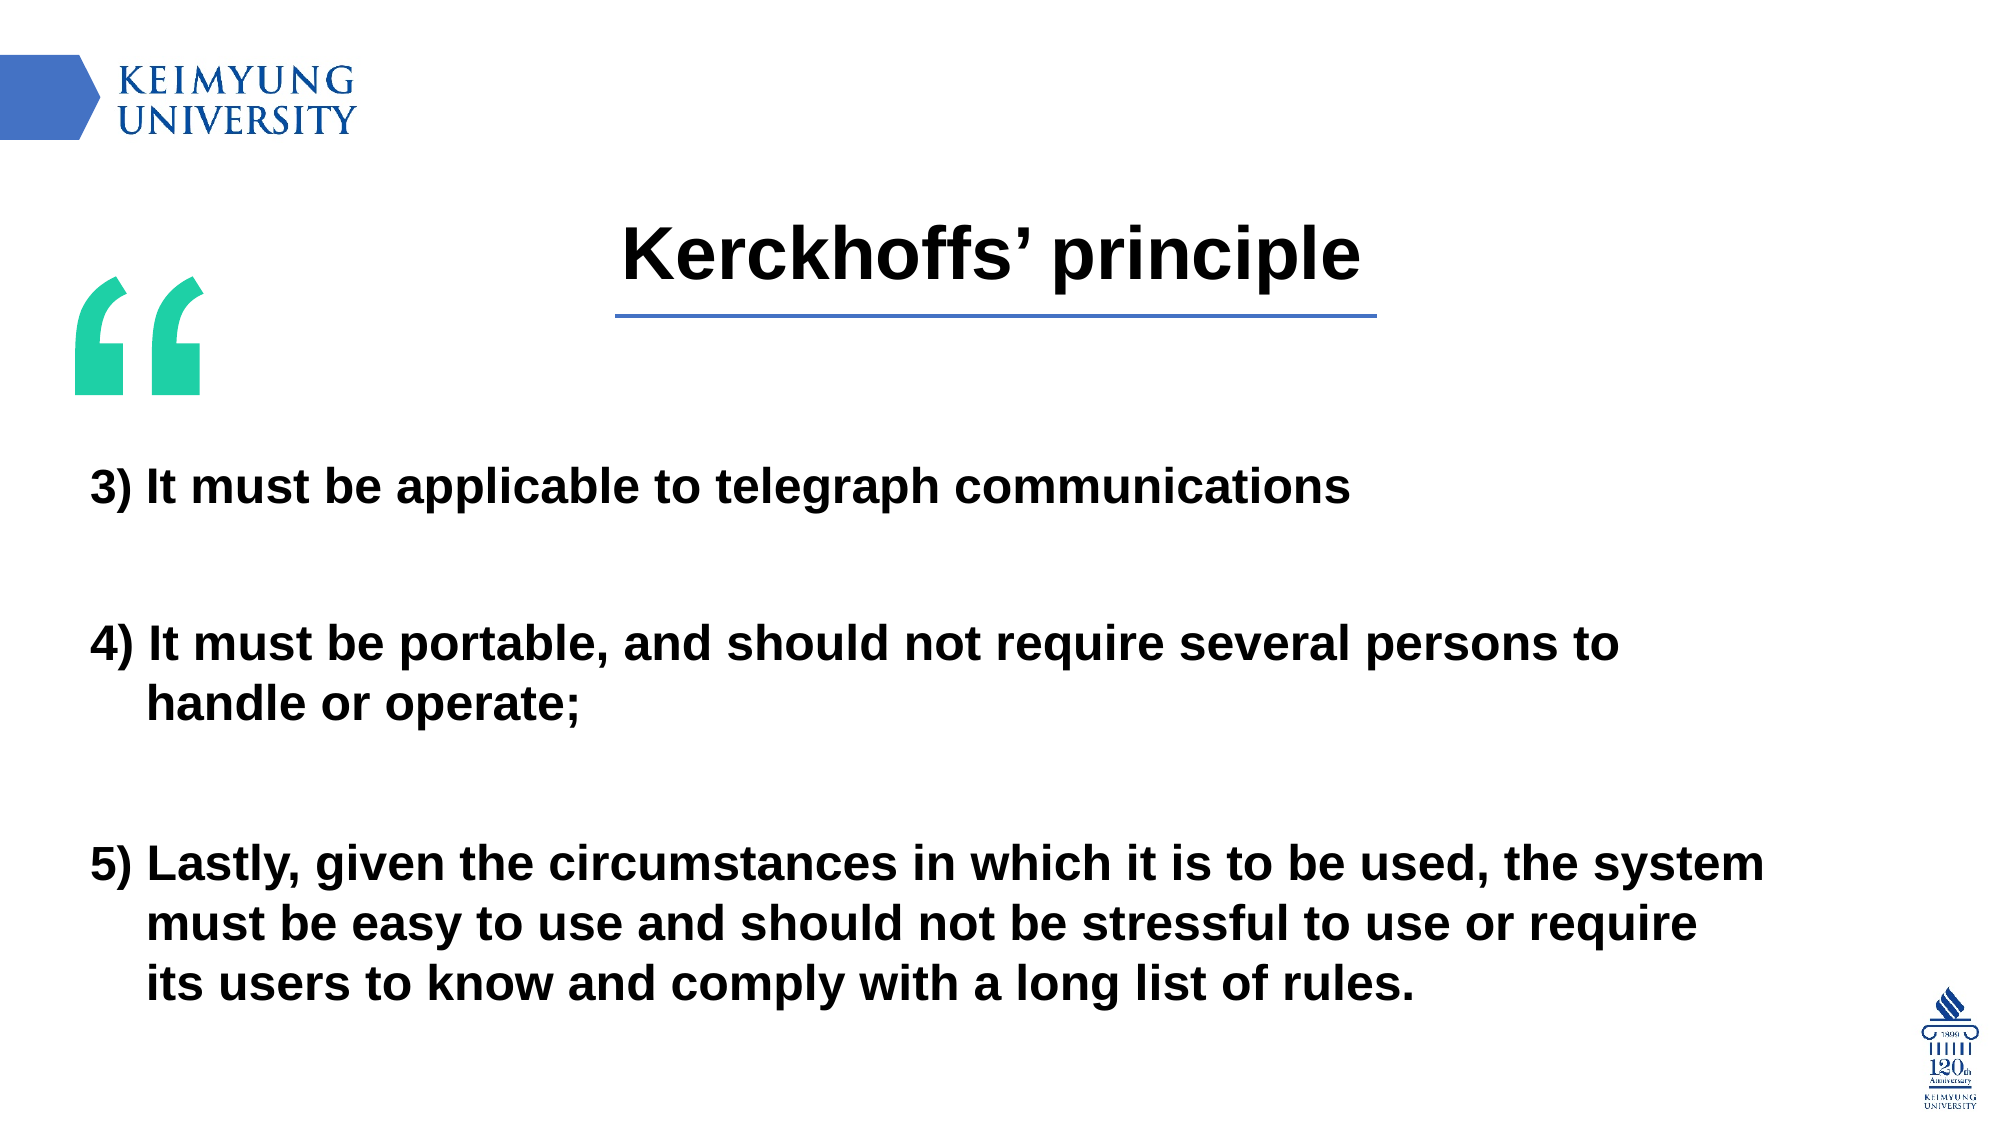

Kerckhoffs’ principle

3) It must be applicable to telegraph communications

4) It must be portable, and should not require several persons to
    handle or operate;

5) Lastly, given the circumstances in which it is to be used, the system
    must be easy to use and should not be stressful to use or require
    its users to know and comply with a long list of rules.